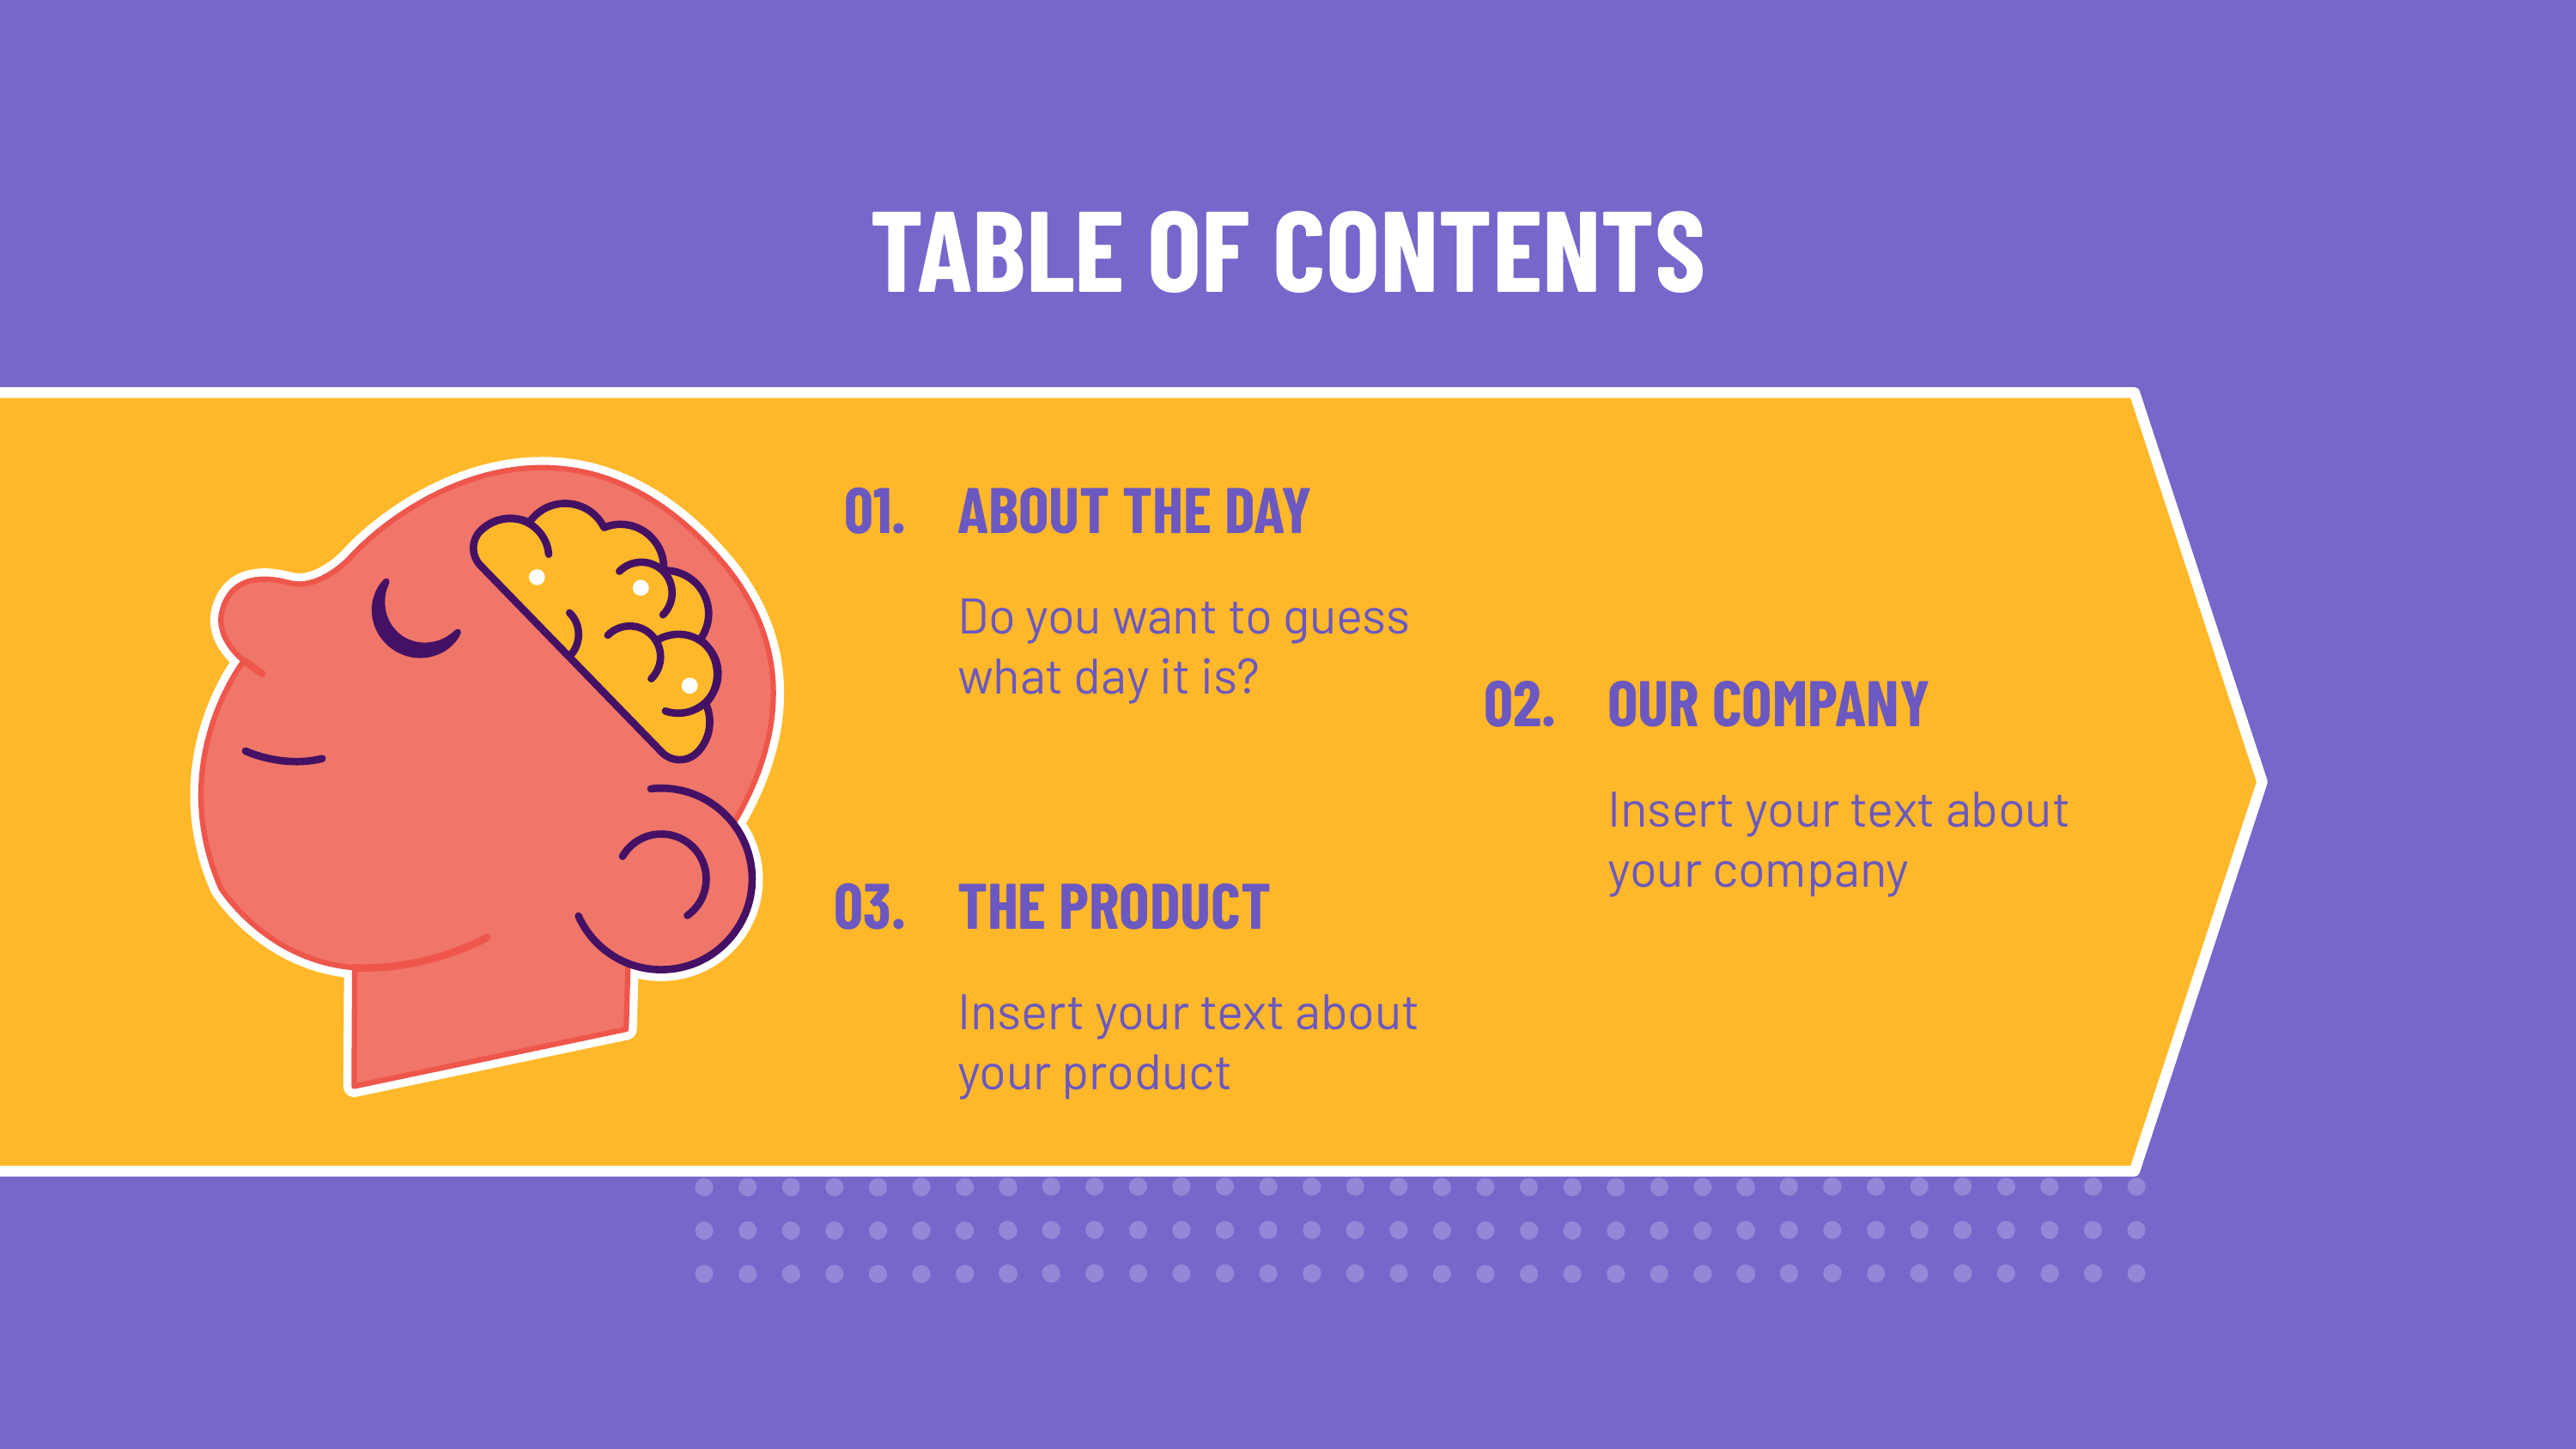

# TABLE OF CONTENTS
01.
ABOUT THE DAY

Do you want to guess what day it is?
02.
OUR COMPANY
Insert your text about your company
03.
THE PRODUCT
Insert your text about your product